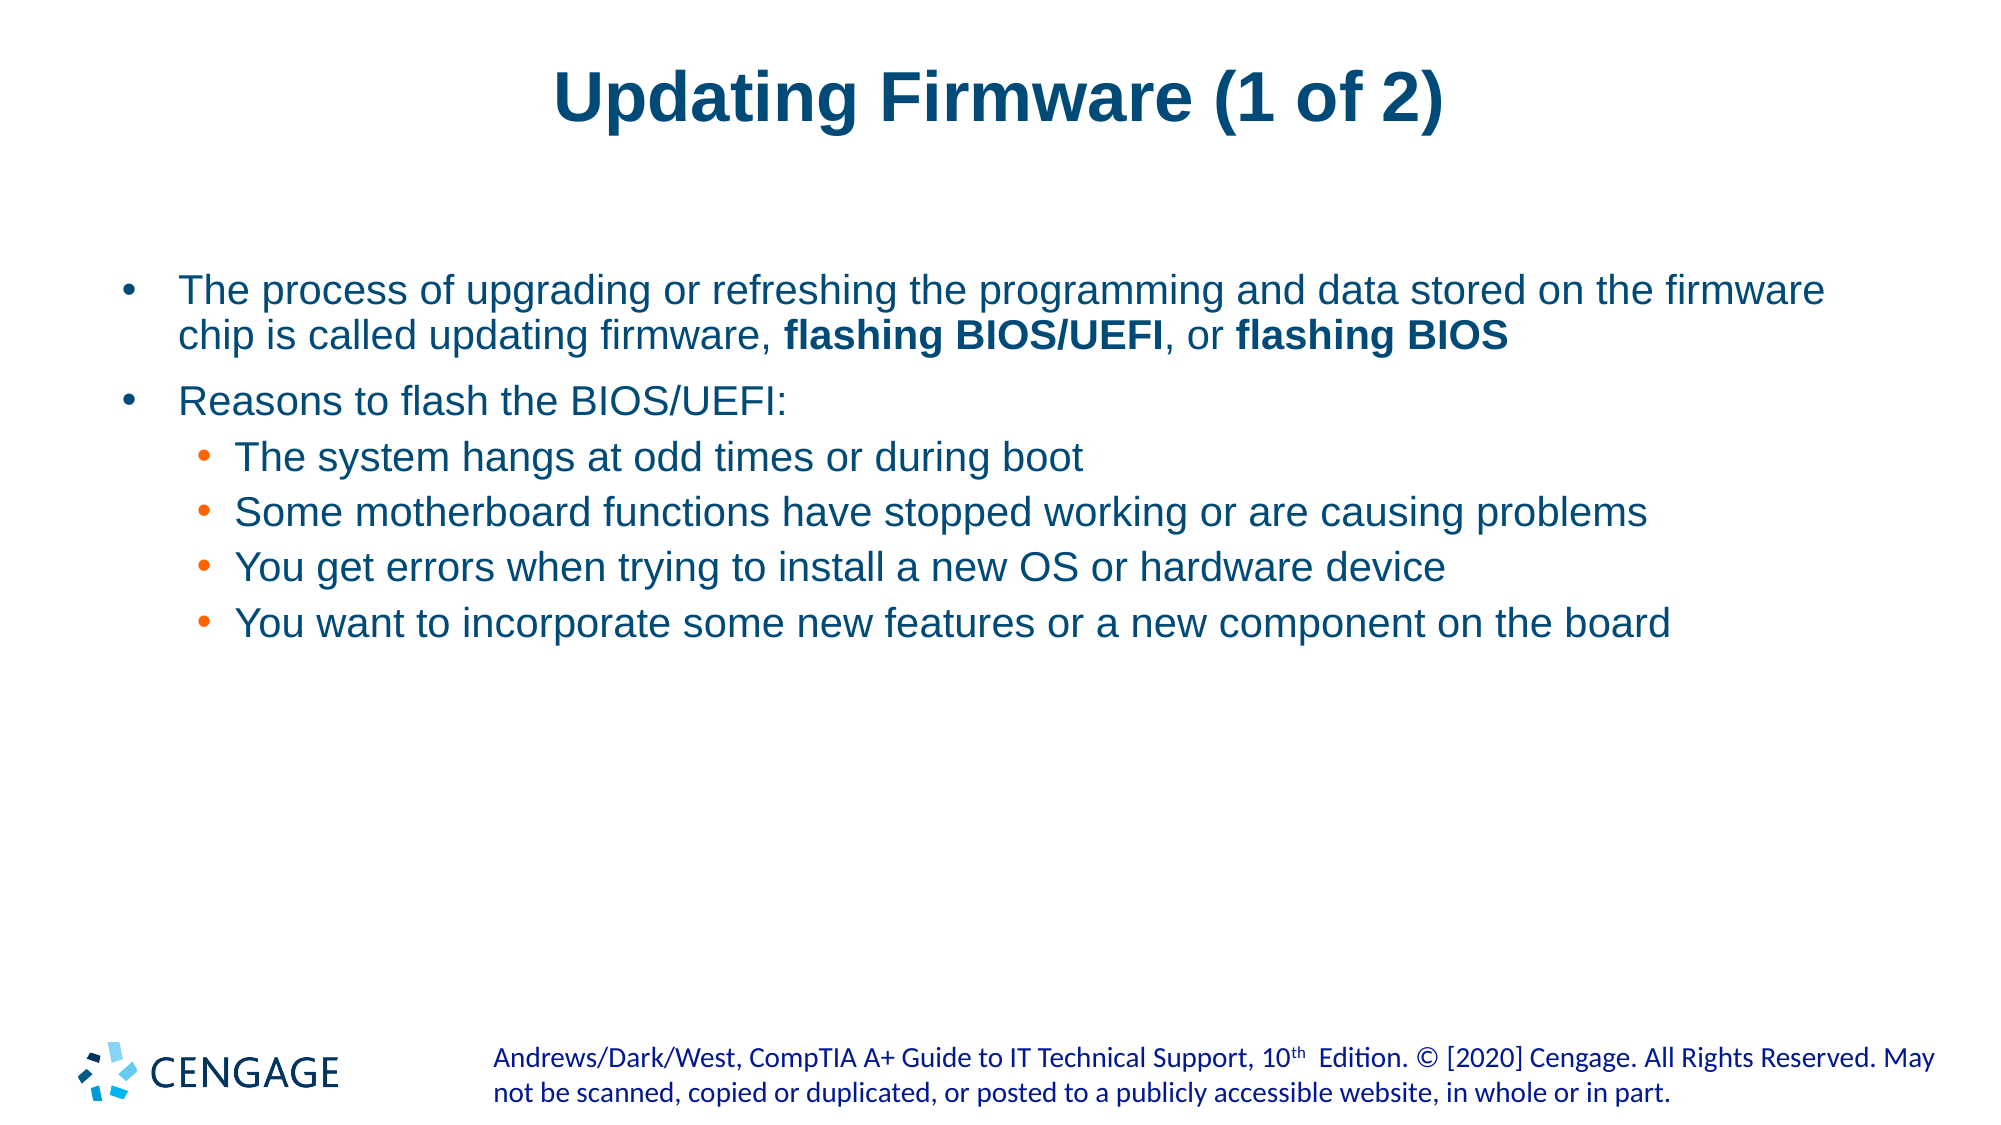

# Updating Firmware (1 of 2)
The process of upgrading or refreshing the programming and data stored on the firmware chip is called updating firmware, flashing BIOS/UEFI, or flashing BIOS
Reasons to flash the BIOS/UEFI:
The system hangs at odd times or during boot
Some motherboard functions have stopped working or are causing problems
You get errors when trying to install a new OS or hardware device
You want to incorporate some new features or a new component on the board